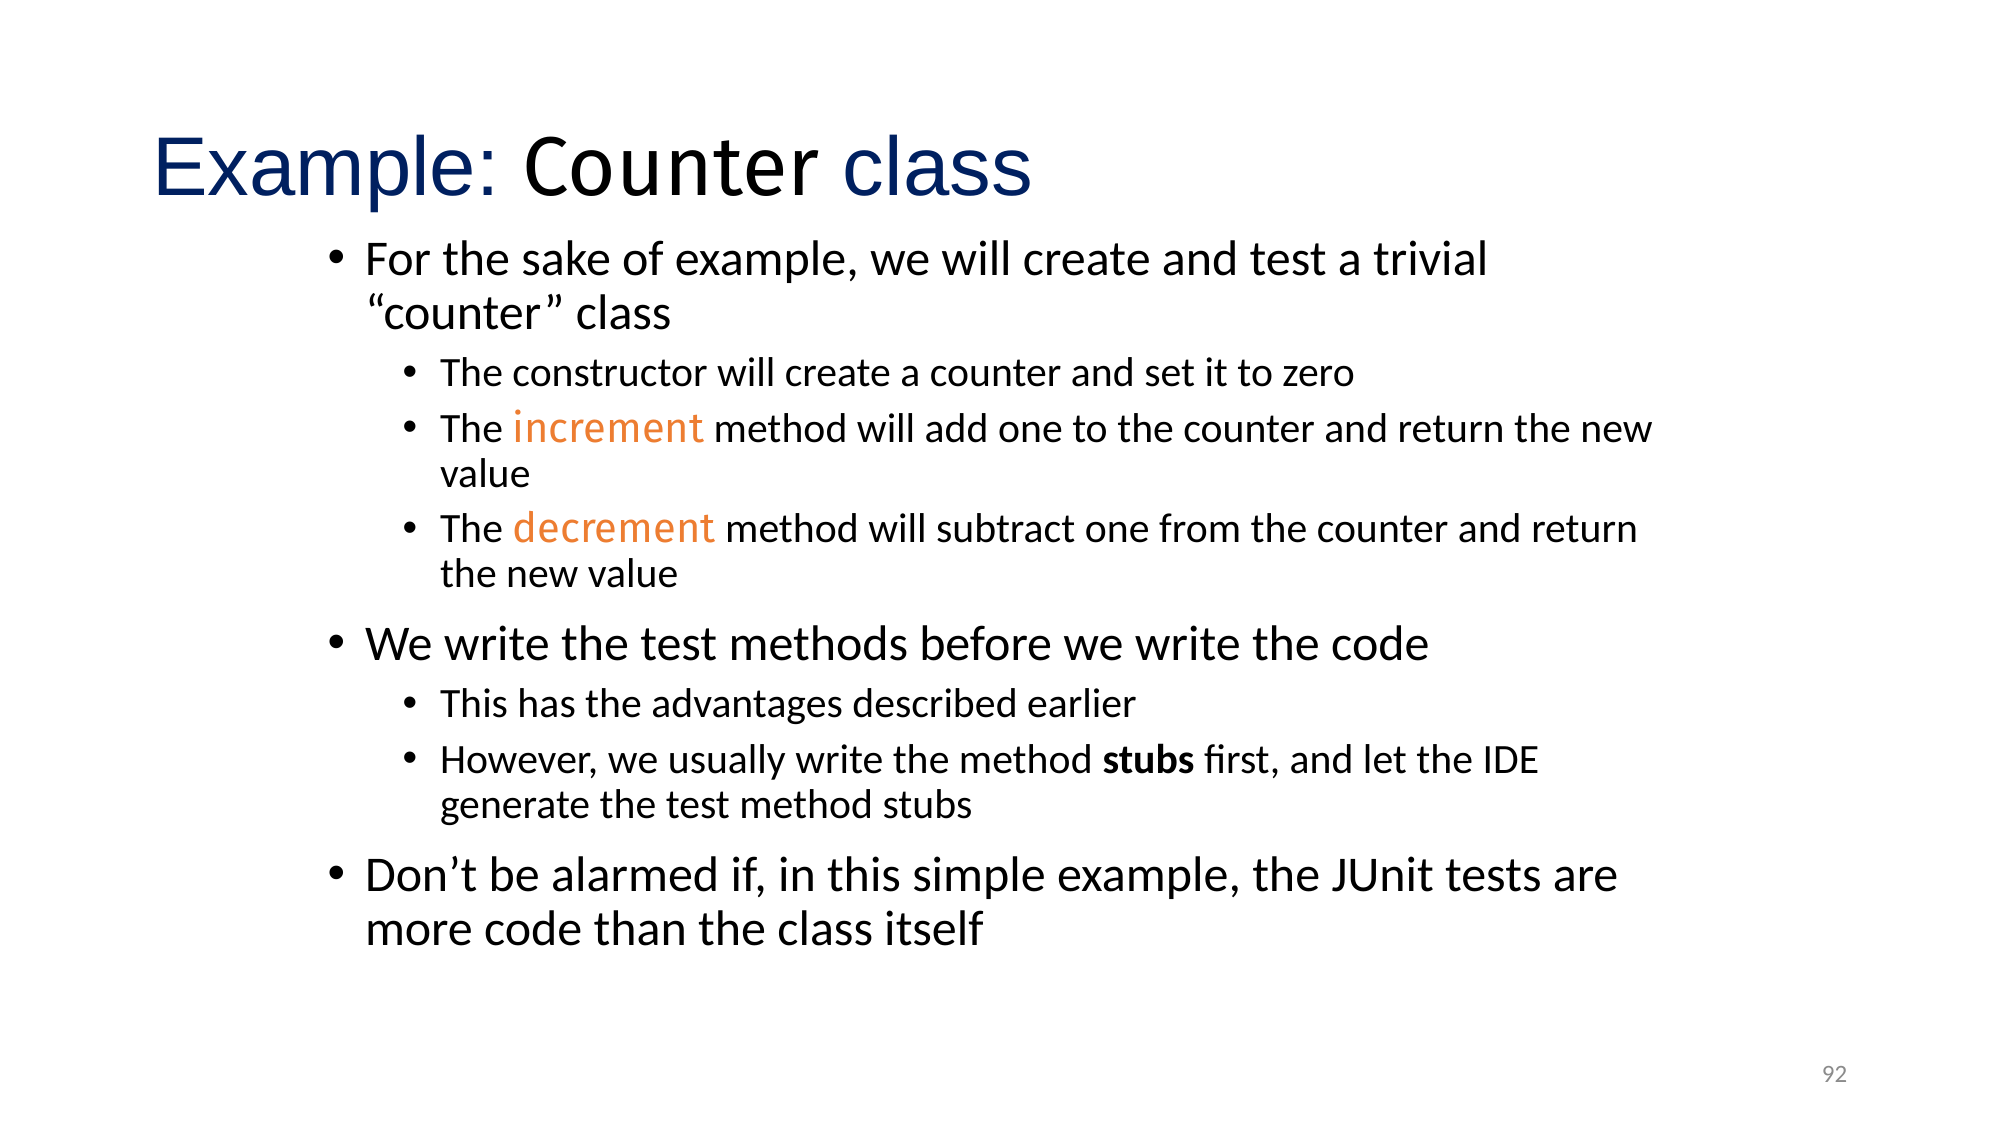

# Example: Counter class
For the sake of example, we will create and test a trivial “counter” class
The constructor will create a counter and set it to zero
The increment method will add one to the counter and return the new value
The decrement method will subtract one from the counter and return the new value
We write the test methods before we write the code
This has the advantages described earlier
However, we usually write the method stubs first, and let the IDE generate the test method stubs
Don’t be alarmed if, in this simple example, the JUnit tests are more code than the class itself

92